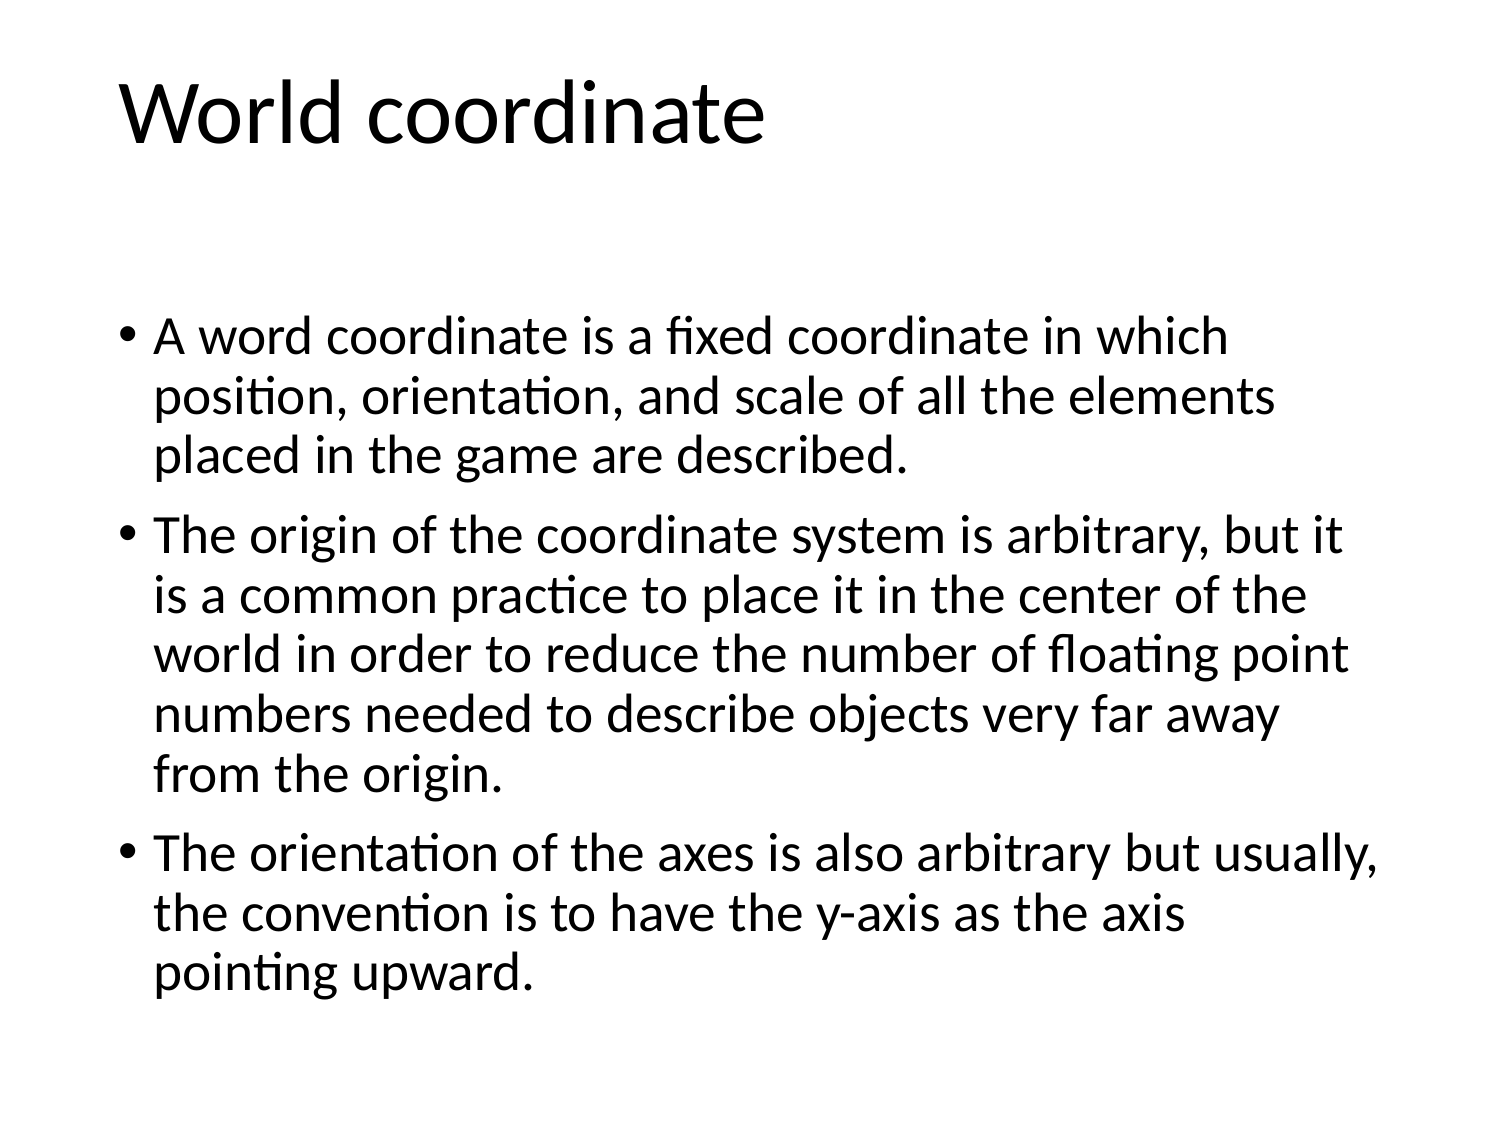

# World coordinate
A word coordinate is a fixed coordinate in which position, orientation, and scale of all the elements placed in the game are described.
The origin of the coordinate system is arbitrary, but it is a common practice to place it in the center of the world in order to reduce the number of floating point numbers needed to describe objects very far away from the origin.
The orientation of the axes is also arbitrary but usually, the convention is to have the y-axis as the axis pointing upward.